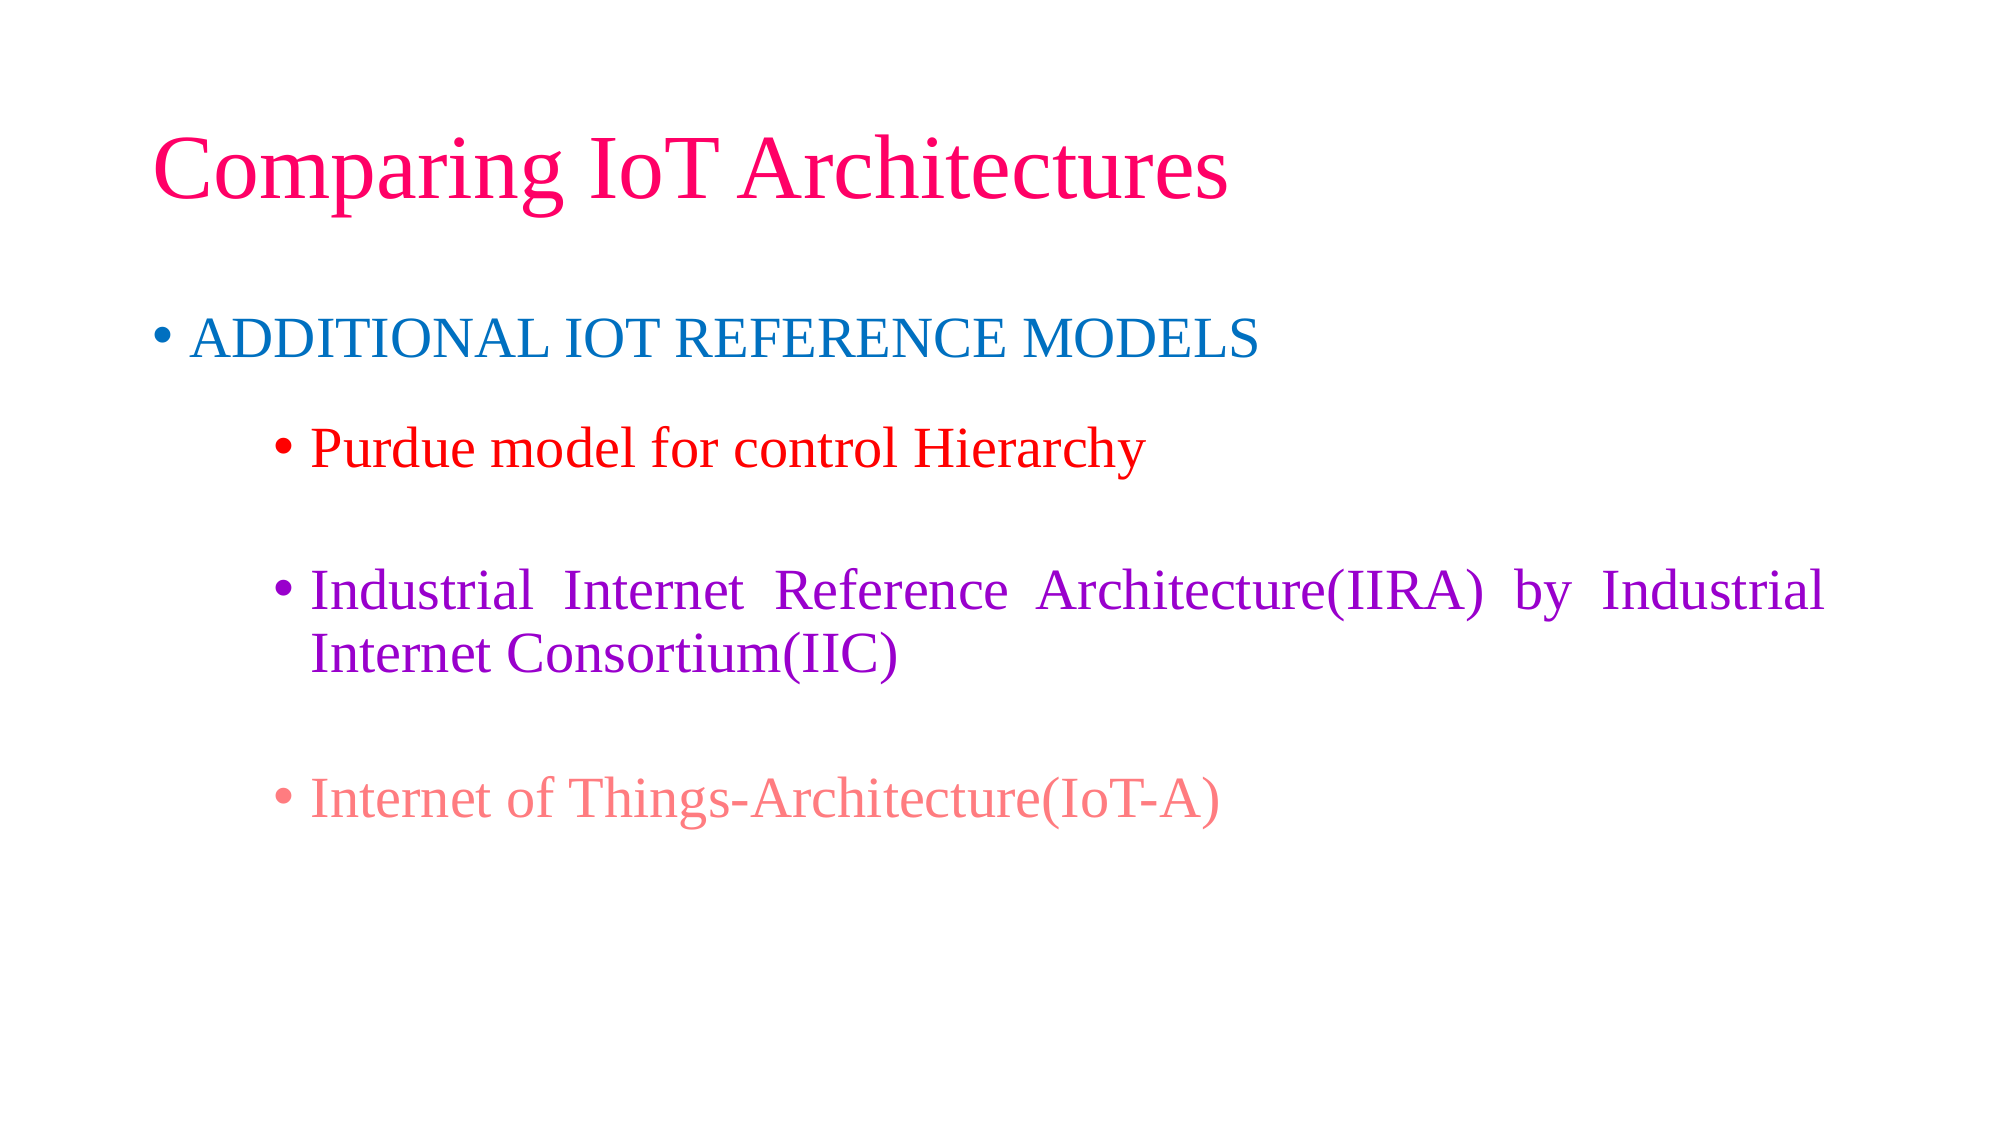

# Comparing IoT Architectures
ADDITIONAL IOT REFERENCE MODELS
Purdue model for control Hierarchy
Industrial Internet Reference Architecture(IIRA) by Industrial Internet Consortium(IIC)
Internet of Things-Architecture(IoT-A)